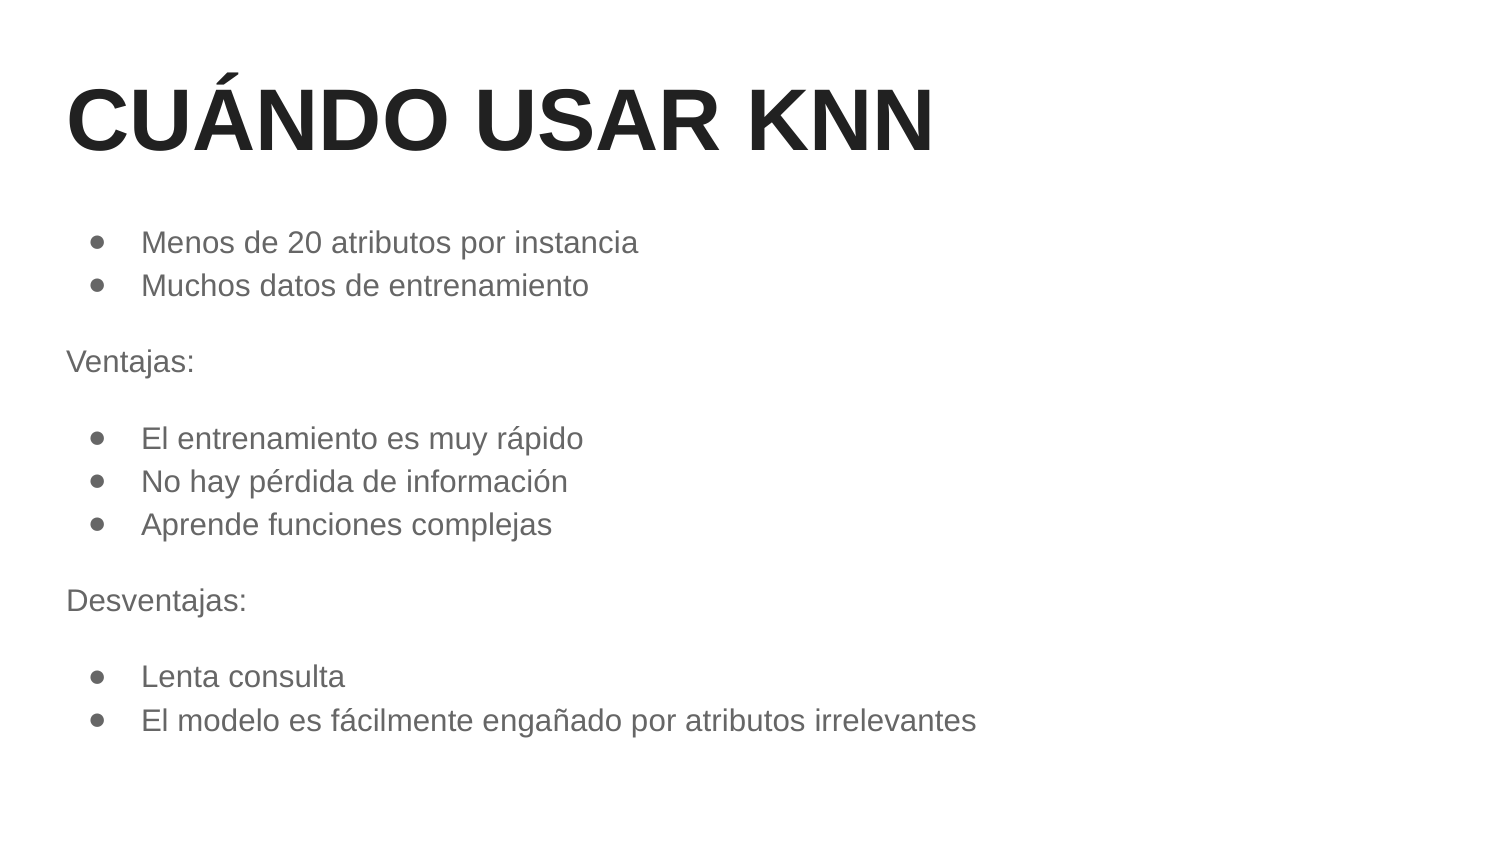

# CUÁNDO USAR KNN
Menos de 20 atributos por instancia
Muchos datos de entrenamiento
Ventajas:
El entrenamiento es muy rápido
No hay pérdida de información
Aprende funciones complejas
Desventajas:
Lenta consulta
El modelo es fácilmente engañado por atributos irrelevantes